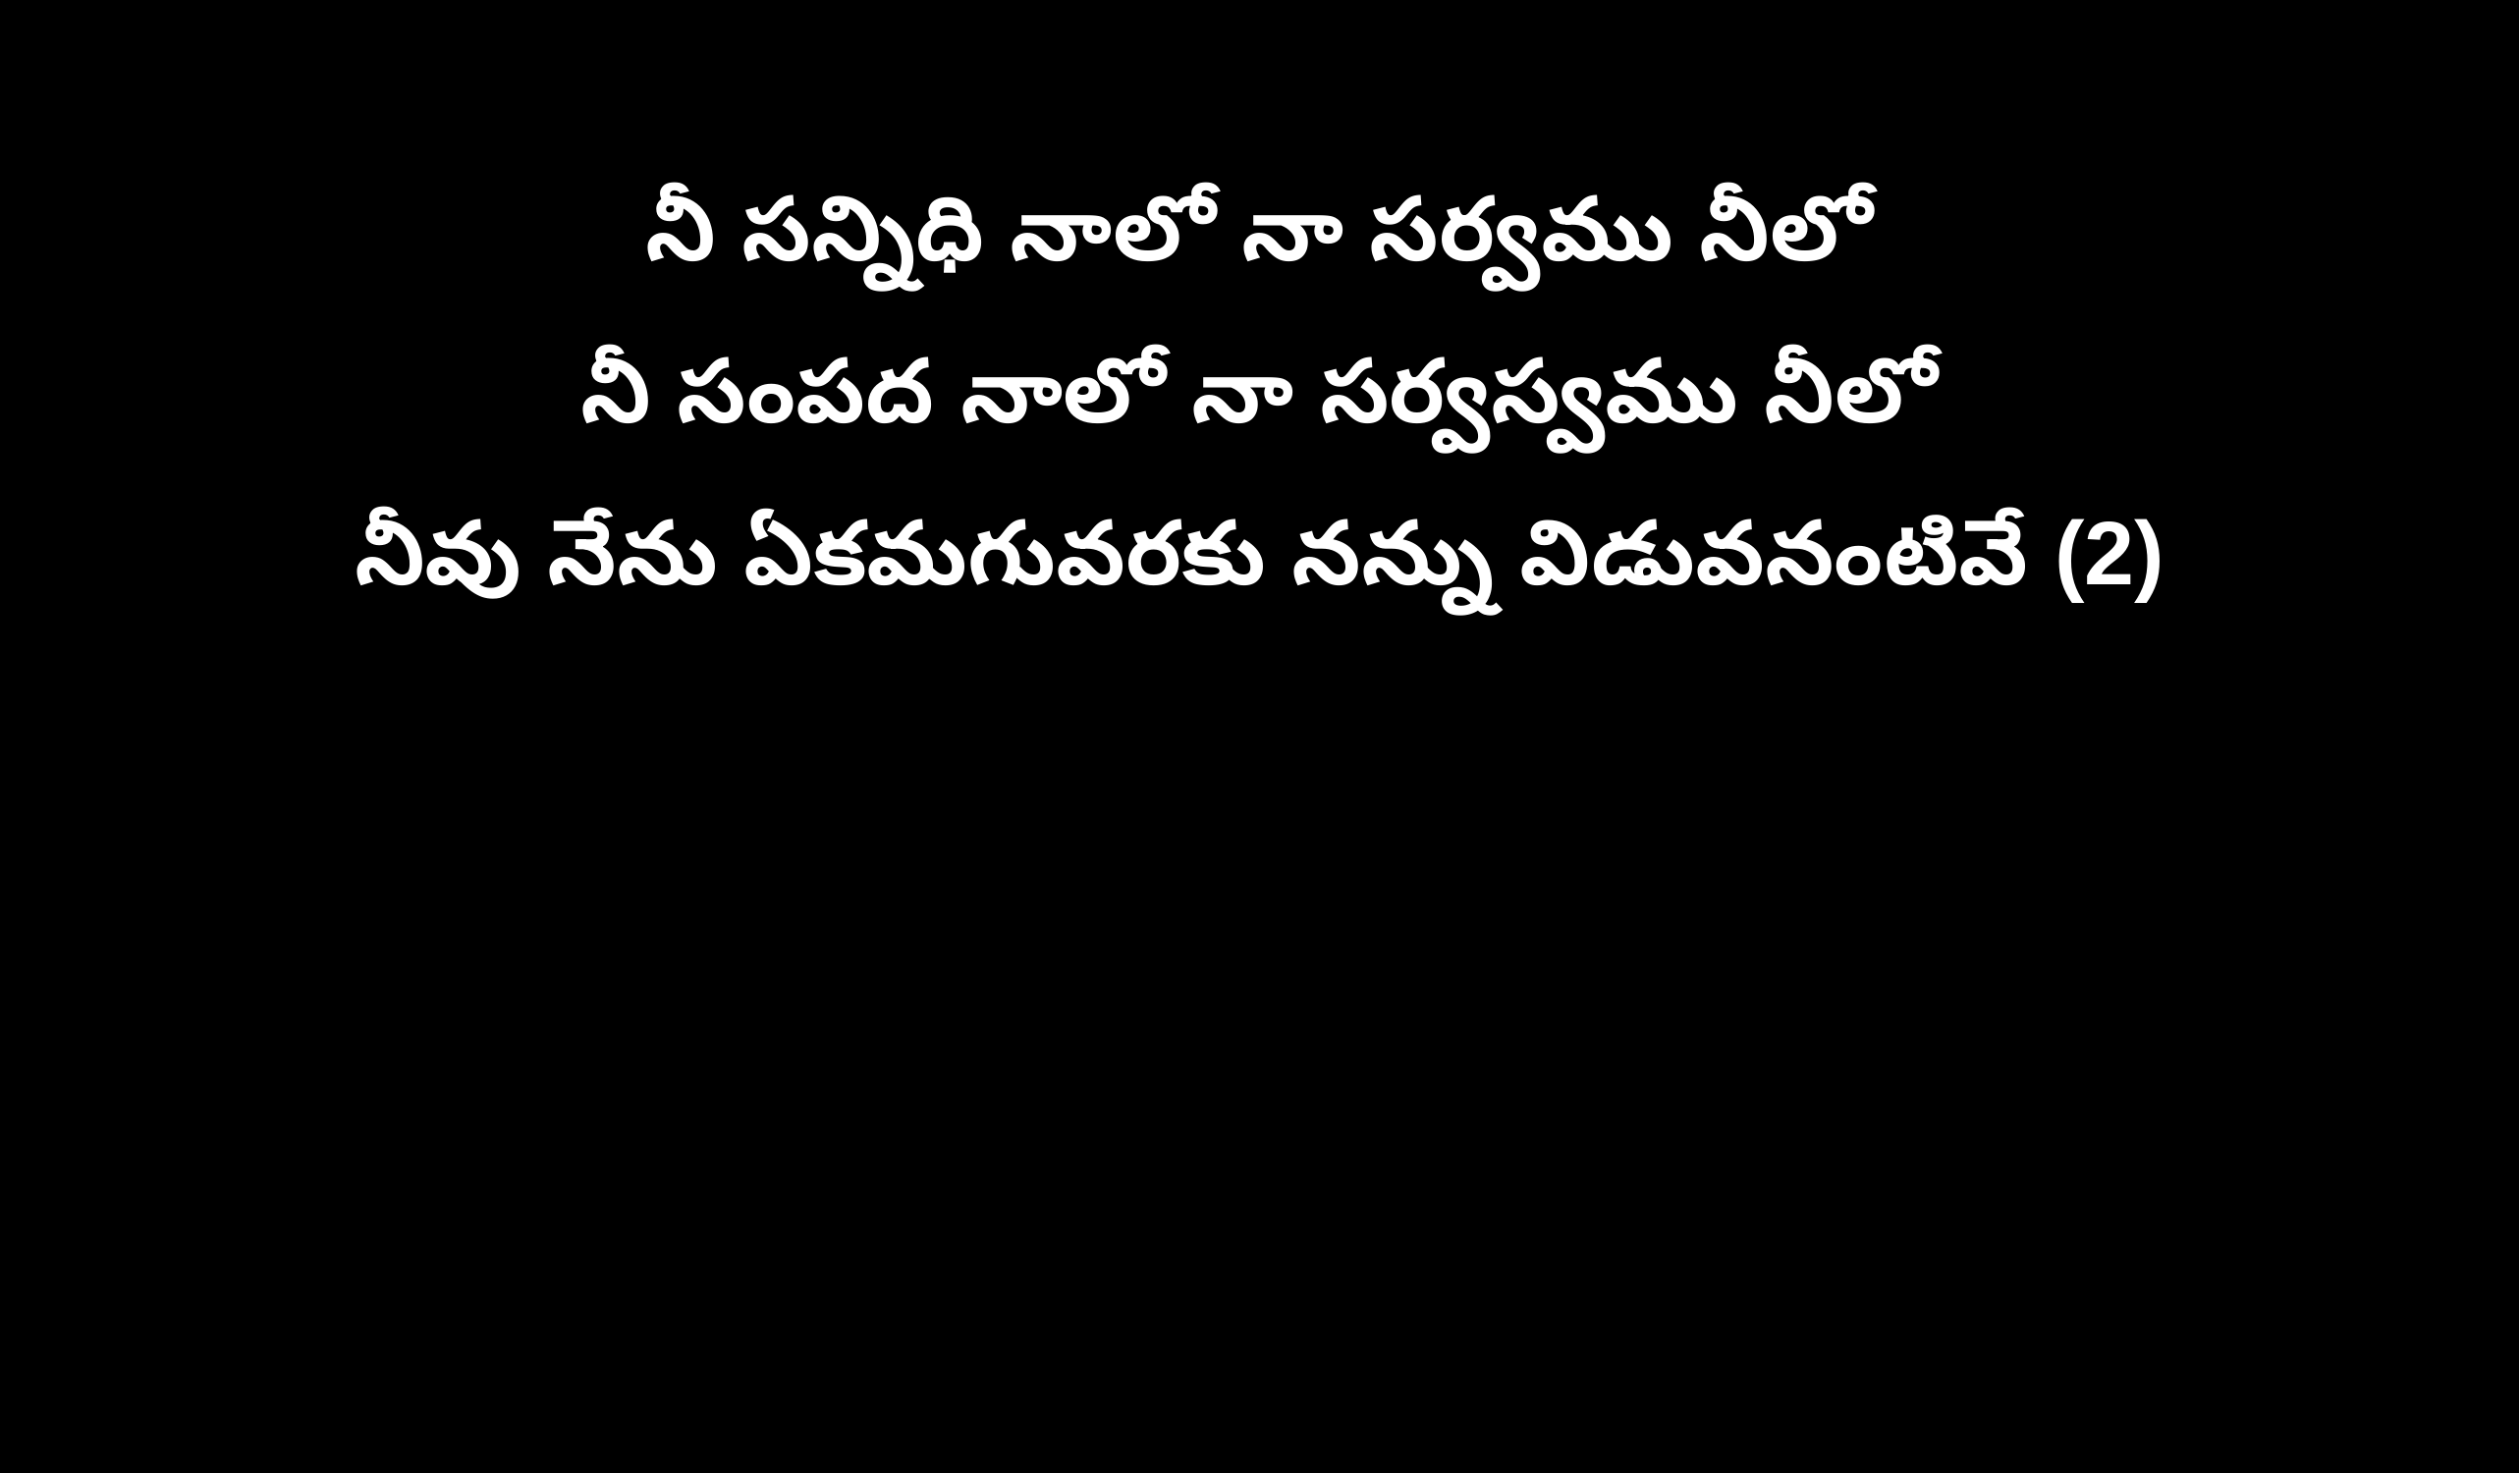

నీ సన్నిధి నాలో నా సర్వము నీలో
నీ సంపద నాలో నా సర్వస్వము నీలో
నీవు నేను ఏకమగువరకు నన్ను విడువనంటివే (2)